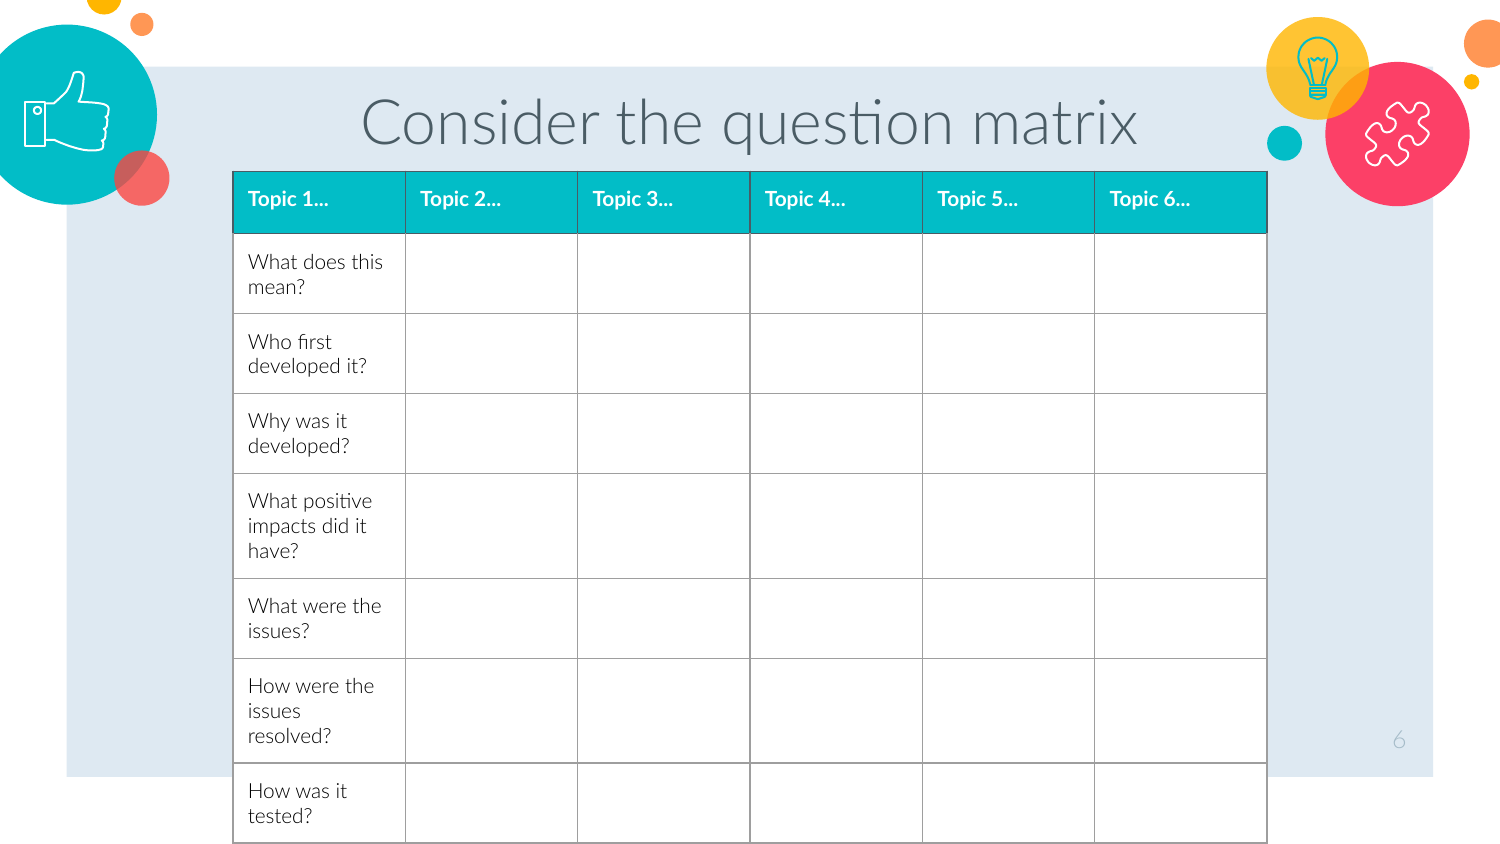

Consider the question matrix

| Topic 1... | Topic 2... | Topic 3... | Topic 4... | Topic 5... | Topic 6... |
| --- | --- | --- | --- | --- | --- |
|  |  |  |  |  |  |
|  |  |  |  |  |  |
|  |  |  |  |  |  |
|  |  |  |  |  |  |
|  |  |  |  |  |  |
|  |  |  |  |  |  |
|  |  |  |  |  |  |
| Topic 1... | Topic 2... | Topic 3... | Topic 4... | Topic 5... | Topic 6... |
| --- | --- | --- | --- | --- | --- |
| What does this mean? |  |  |  |  |  |
| Who first developed it? |  |  |  |  |  |
| Why was it developed? |  |  |  |  |  |
| What positive impacts did it have? |  |  |  |  |  |
| What were the issues? |  |  |  |  |  |
| How were the issues resolved? |  |  |  |  |  |
| How was it tested? |  |  |  |  |  |
6